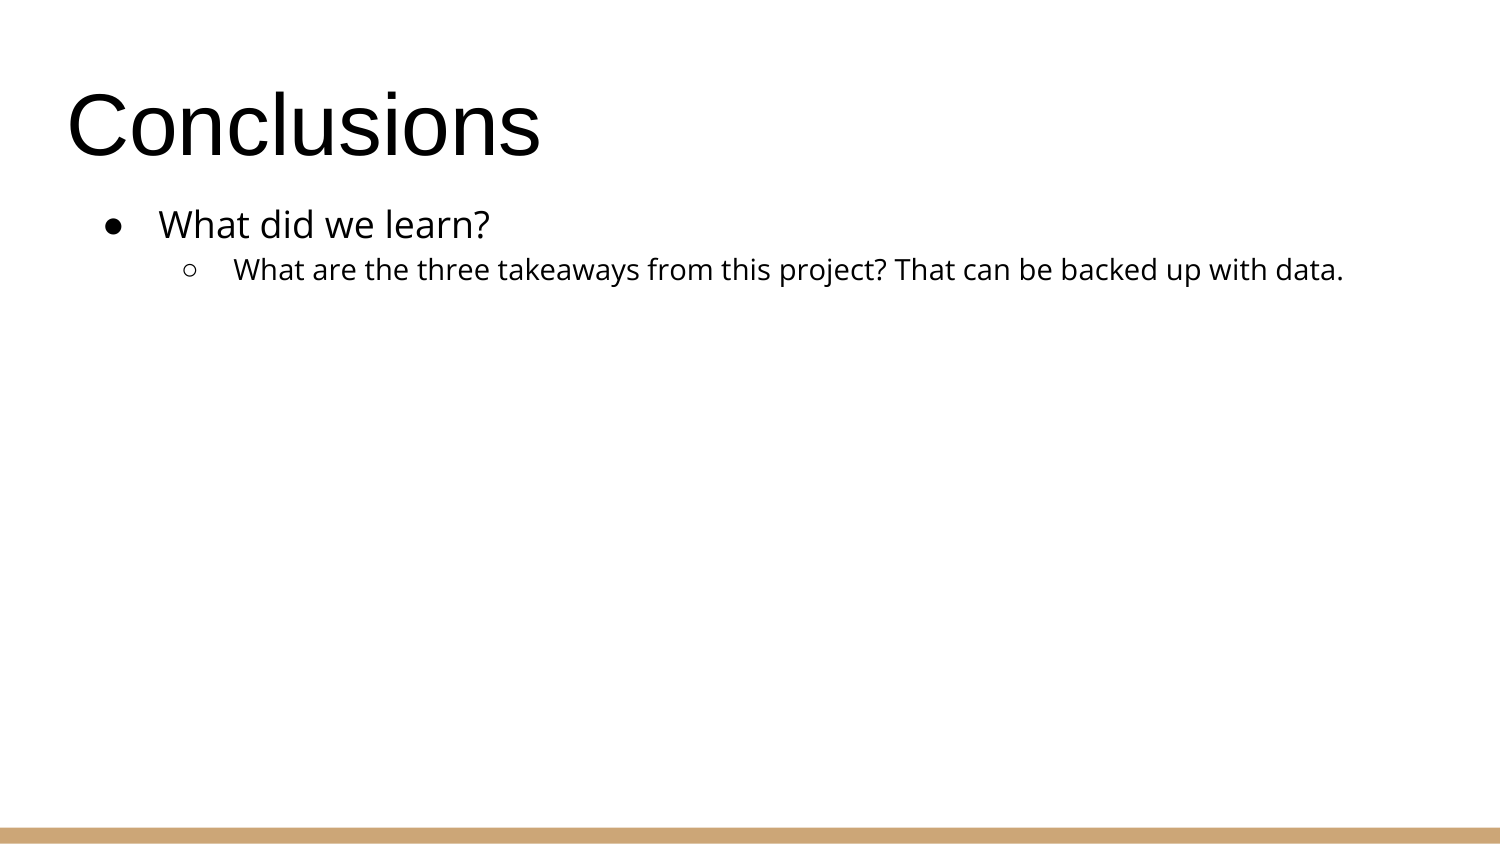

# Conclusions
What did we learn?
What are the three takeaways from this project? That can be backed up with data.